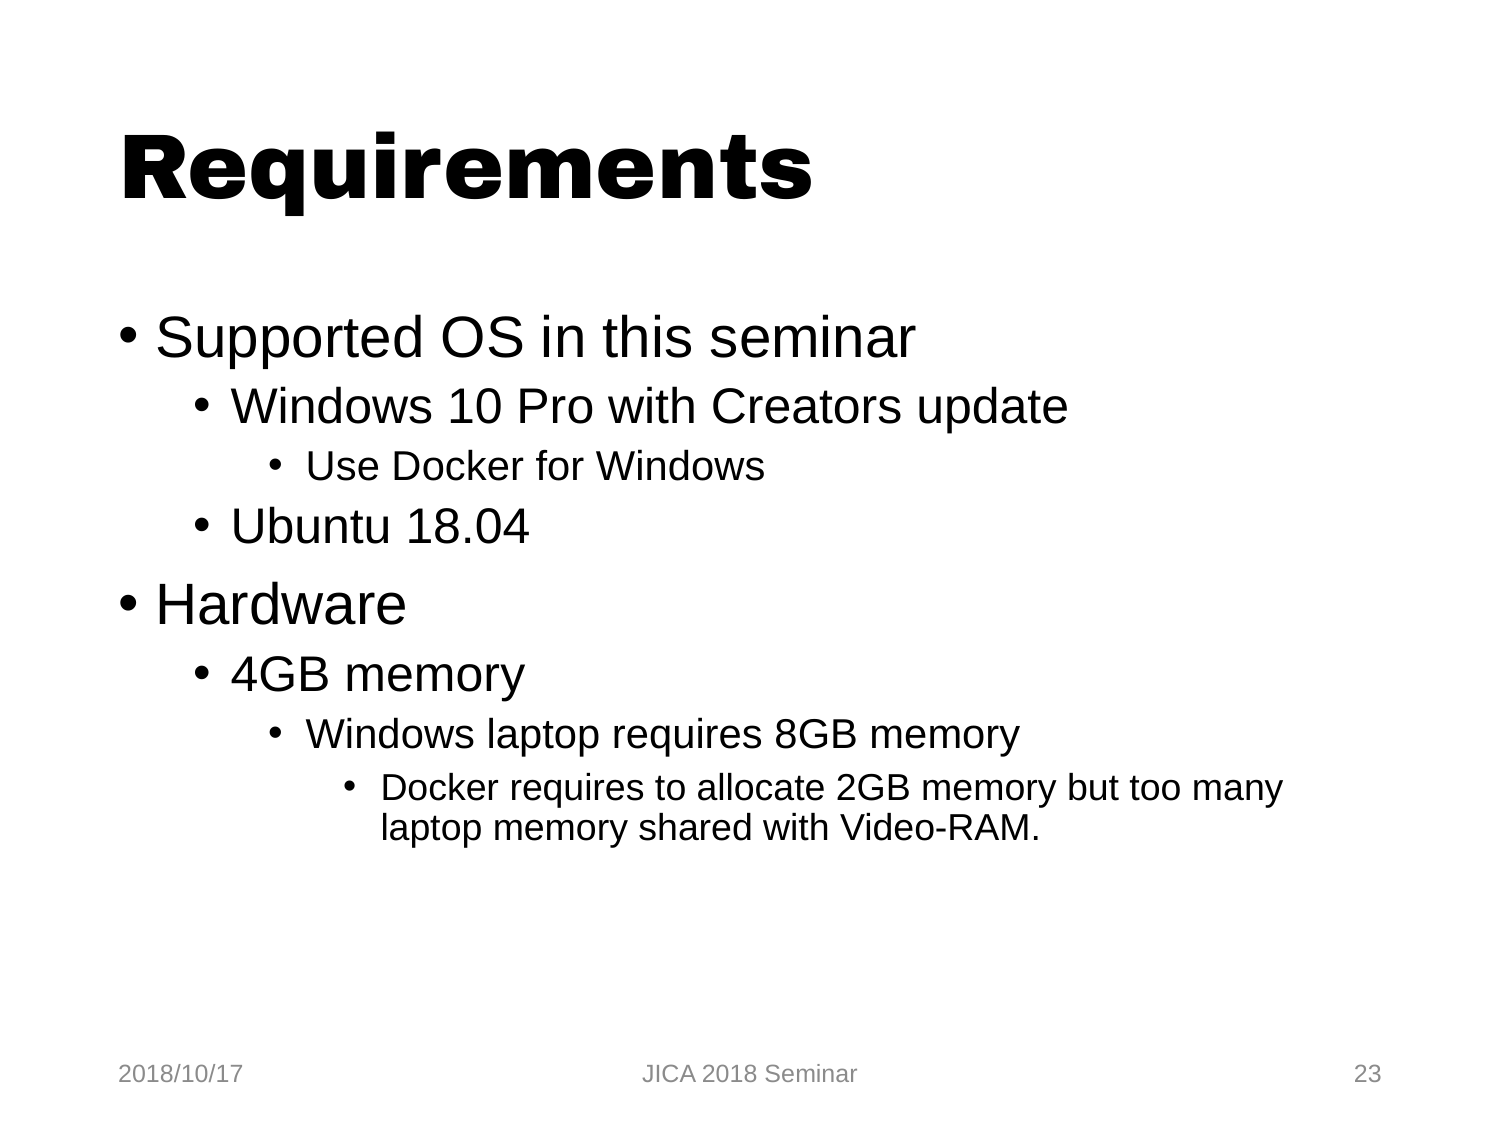

# Requirements
Supported OS in this seminar
Windows 10 Pro with Creators update
Use Docker for Windows
Ubuntu 18.04
Hardware
4GB memory
Windows laptop requires 8GB memory
Docker requires to allocate 2GB memory but too many laptop memory shared with Video-RAM.
2018/10/17
JICA 2018 Seminar
23